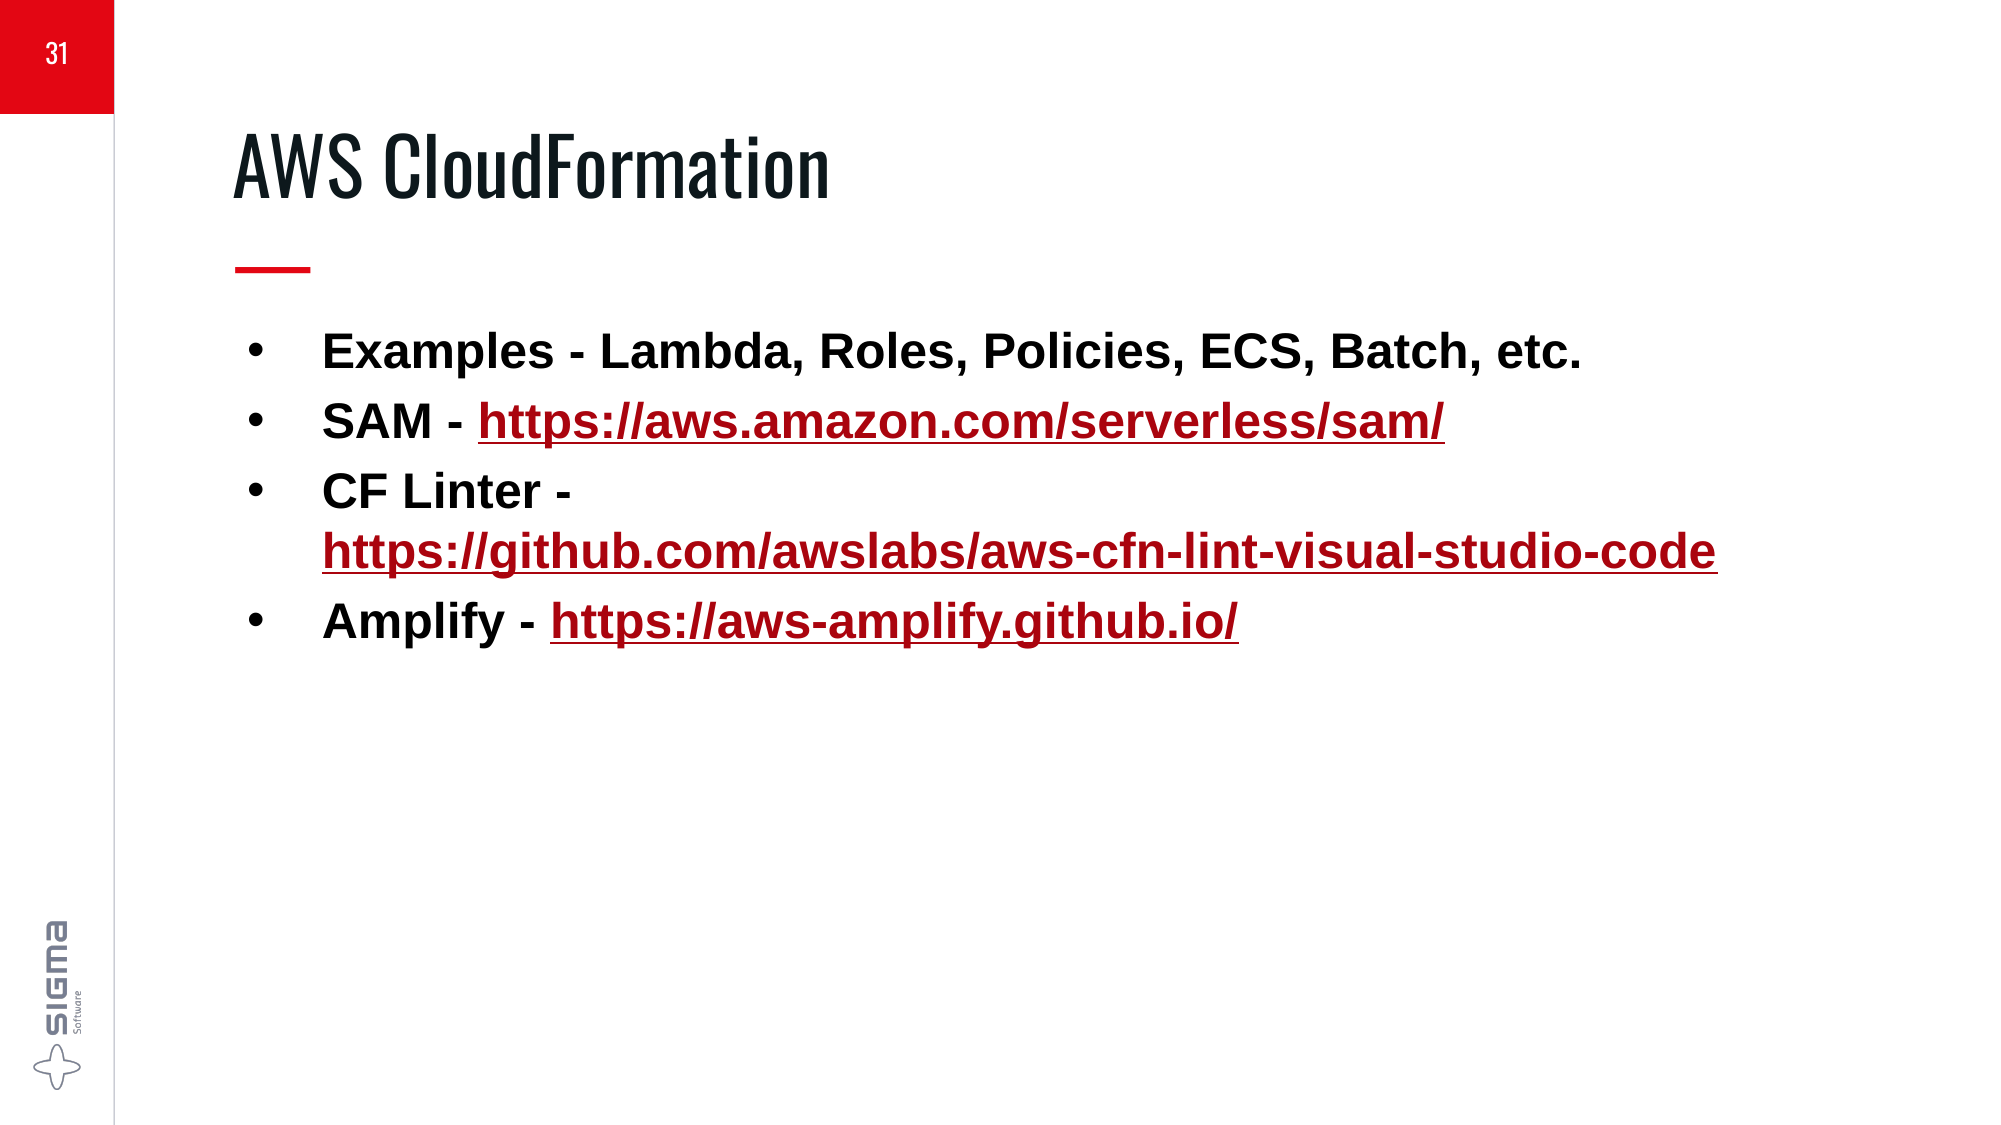

31
# AWS CloudFormation —
Examples - Lambda, Roles, Policies, ECS, Batch, etc.
SAM - https://aws.amazon.com/serverless/sam/
CF Linter - https://github.com/awslabs/aws-cfn-lint-visual-studio-code
Amplify - https://aws-amplify.github.io/